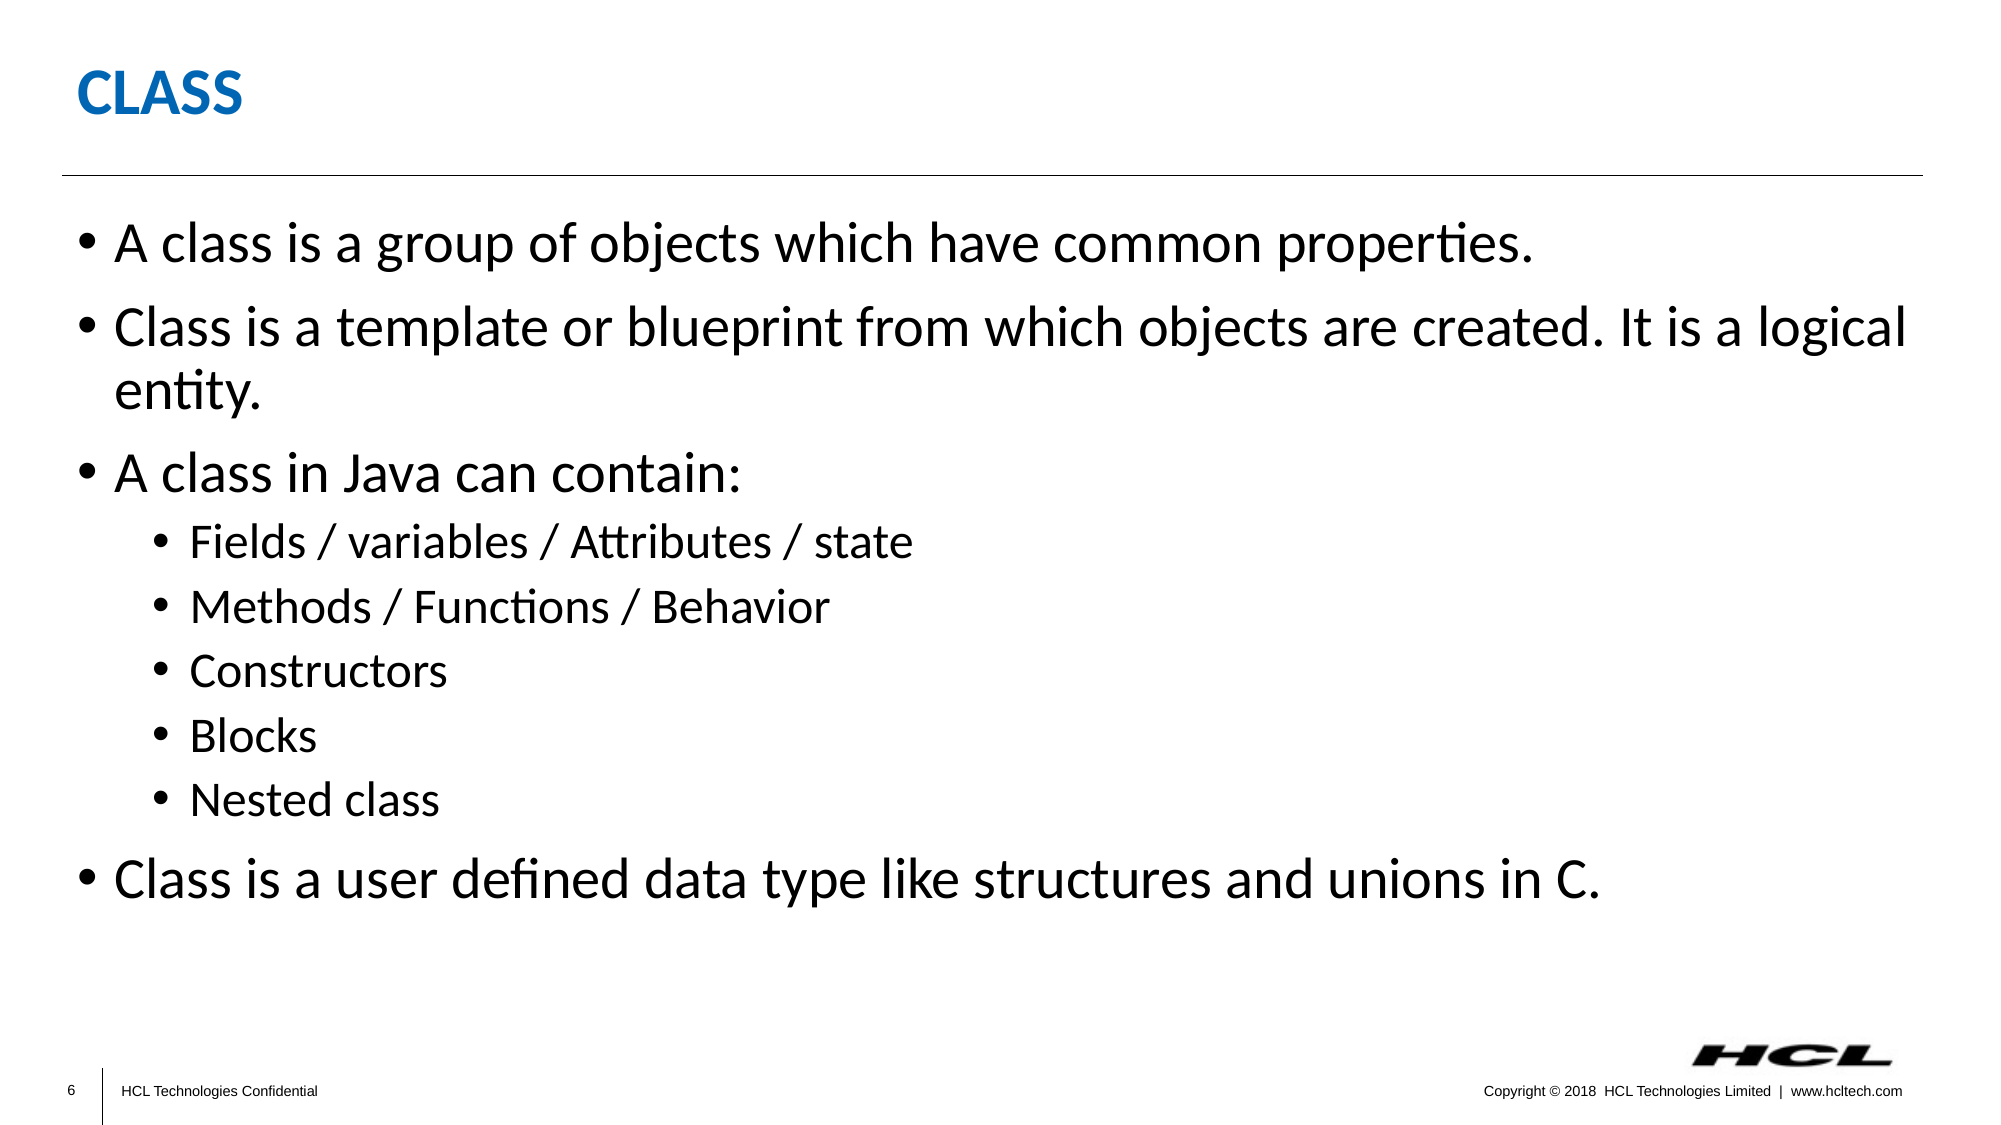

# Class
A class is a group of objects which have common properties.
Class is a template or blueprint from which objects are created. It is a logical entity.
A class in Java can contain:
Fields / variables / Attributes / state
Methods / Functions / Behavior
Constructors
Blocks
Nested class
Class is a user defined data type like structures and unions in C.